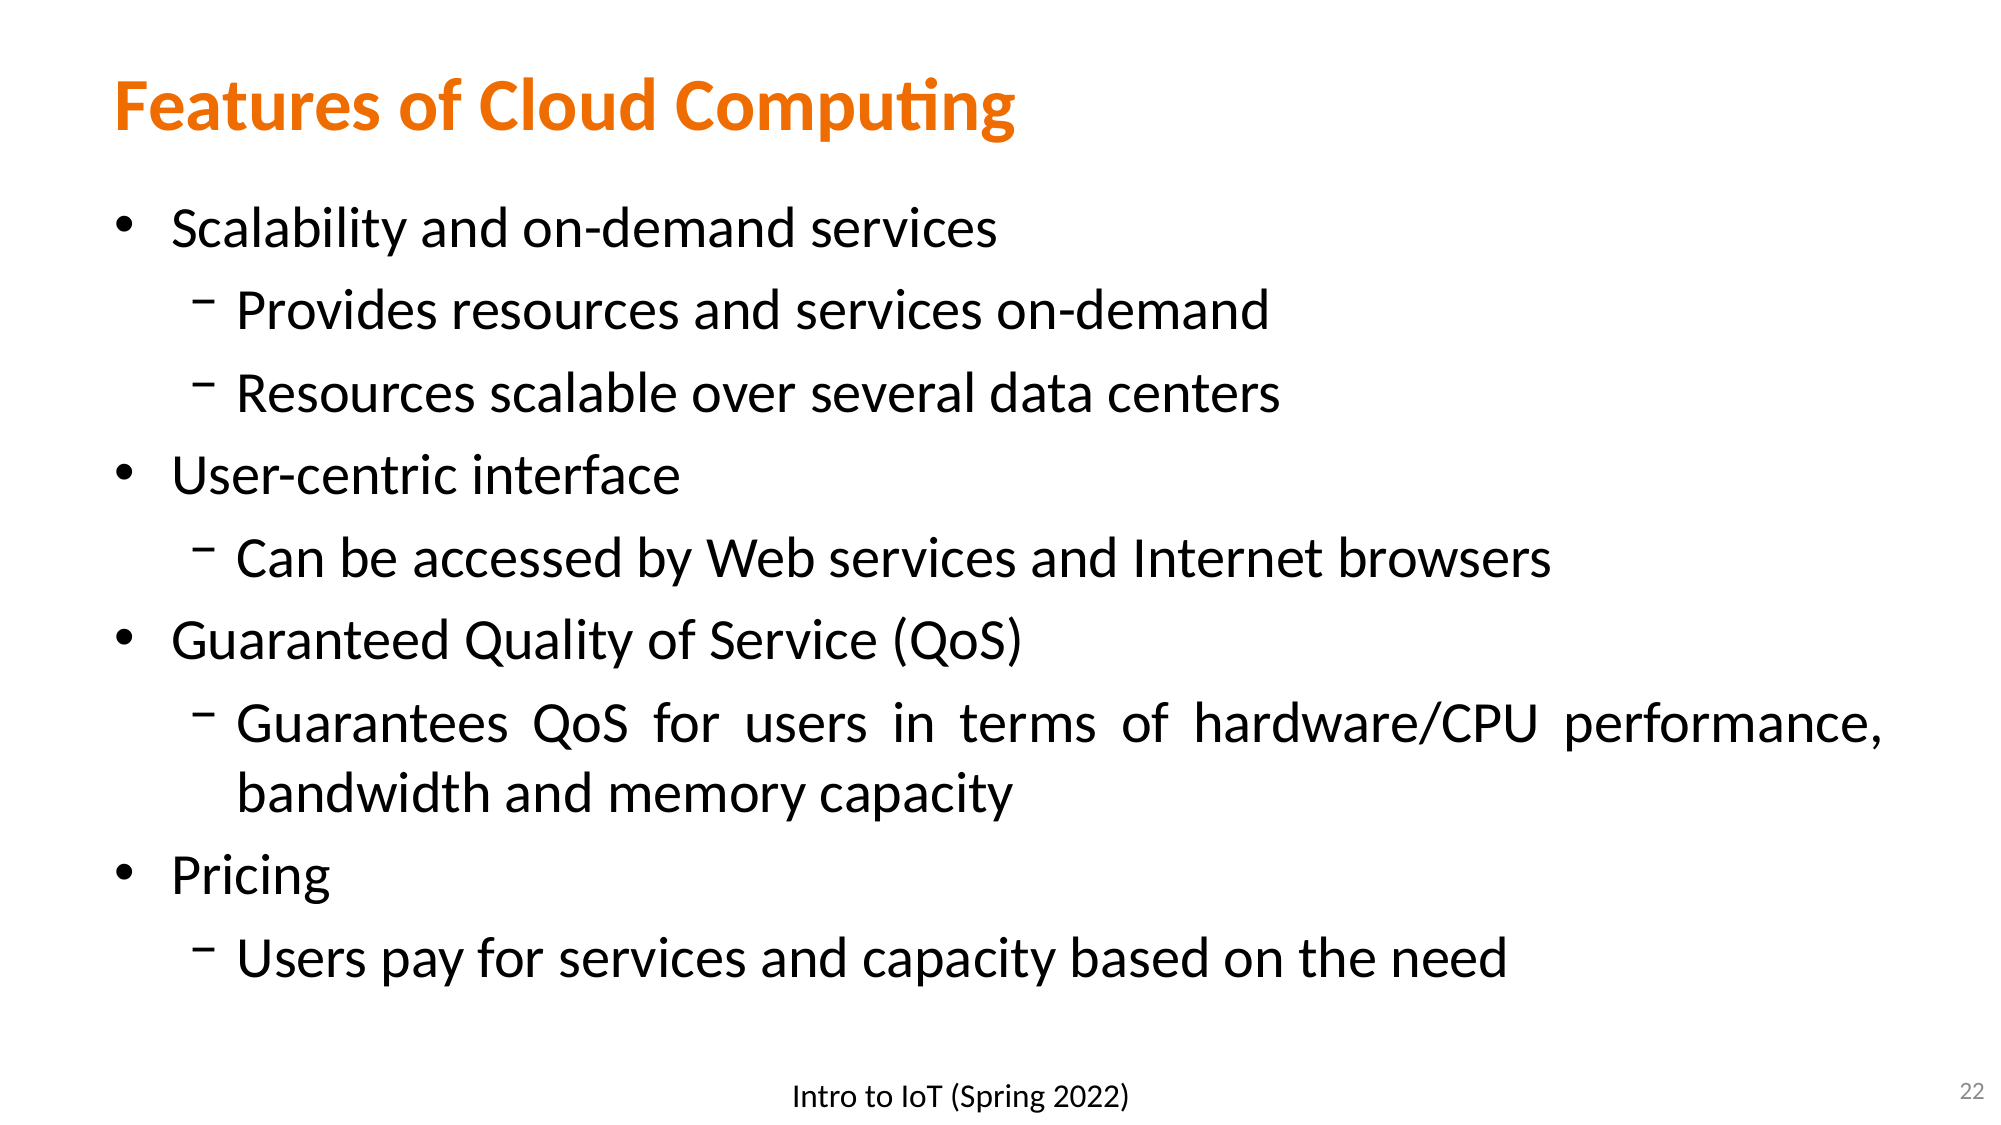

# Features of Cloud Computing
Scalability and on-demand services
Provides resources and services on-demand
Resources scalable over several data centers
User-centric interface
Can be accessed by Web services and Internet browsers
Guaranteed Quality of Service (QoS)
Guarantees QoS for users in terms of hardware/CPU performance, bandwidth and memory capacity
Pricing
Users pay for services and capacity based on the need
22
Intro to IoT (Spring 2022)